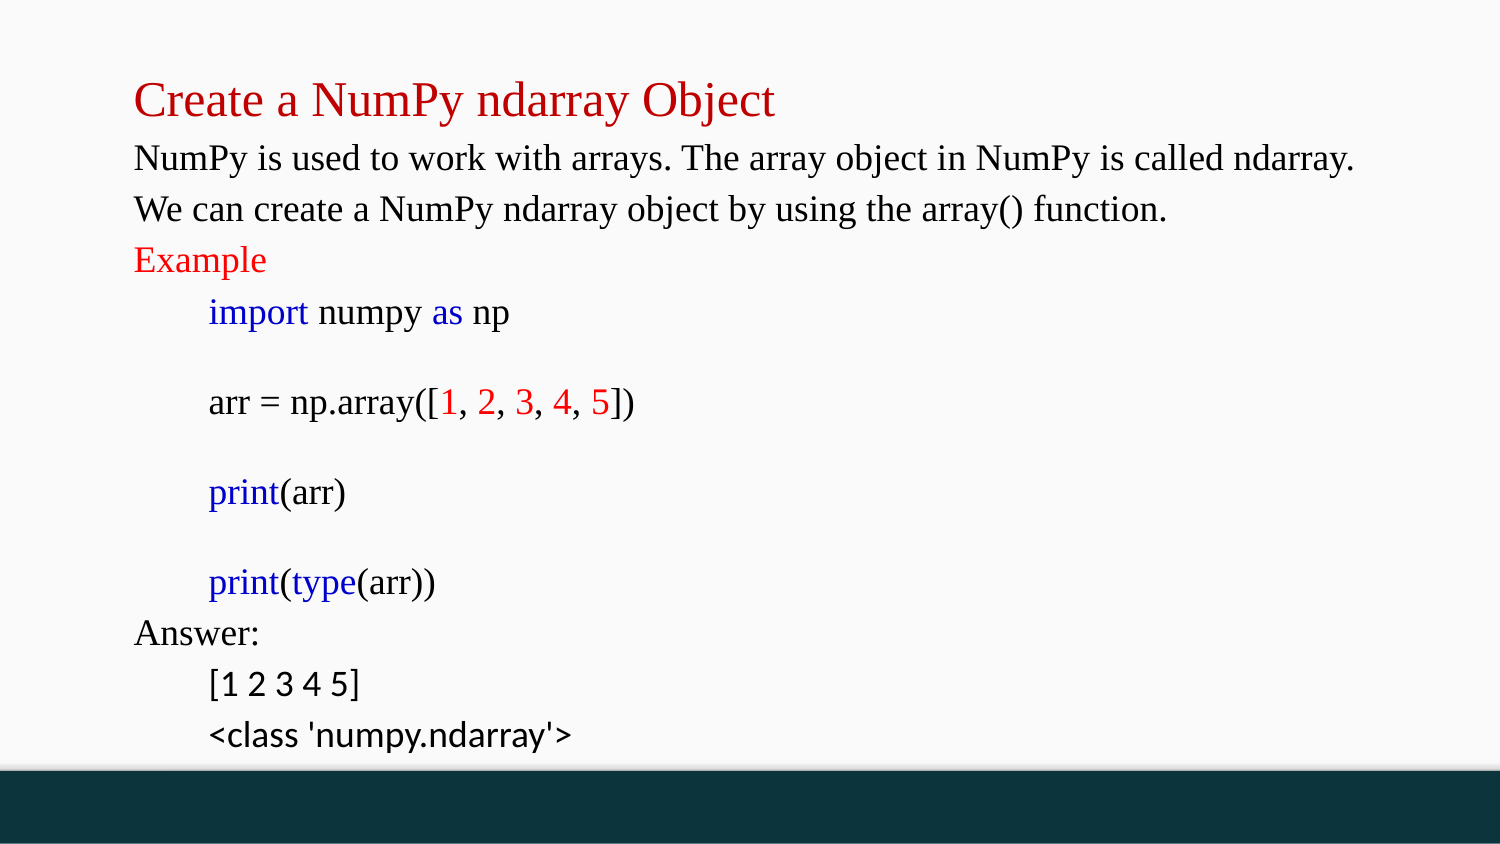

Create a NumPy ndarray Object
NumPy is used to work with arrays. The array object in NumPy is called ndarray.
We can create a NumPy ndarray object by using the array() function.
Example
import numpy as np 
arr = np.array([1, 2, 3, 4, 5])
print(arr)
print(type(arr))
Answer:
[1 2 3 4 5]
<class 'numpy.ndarray'>